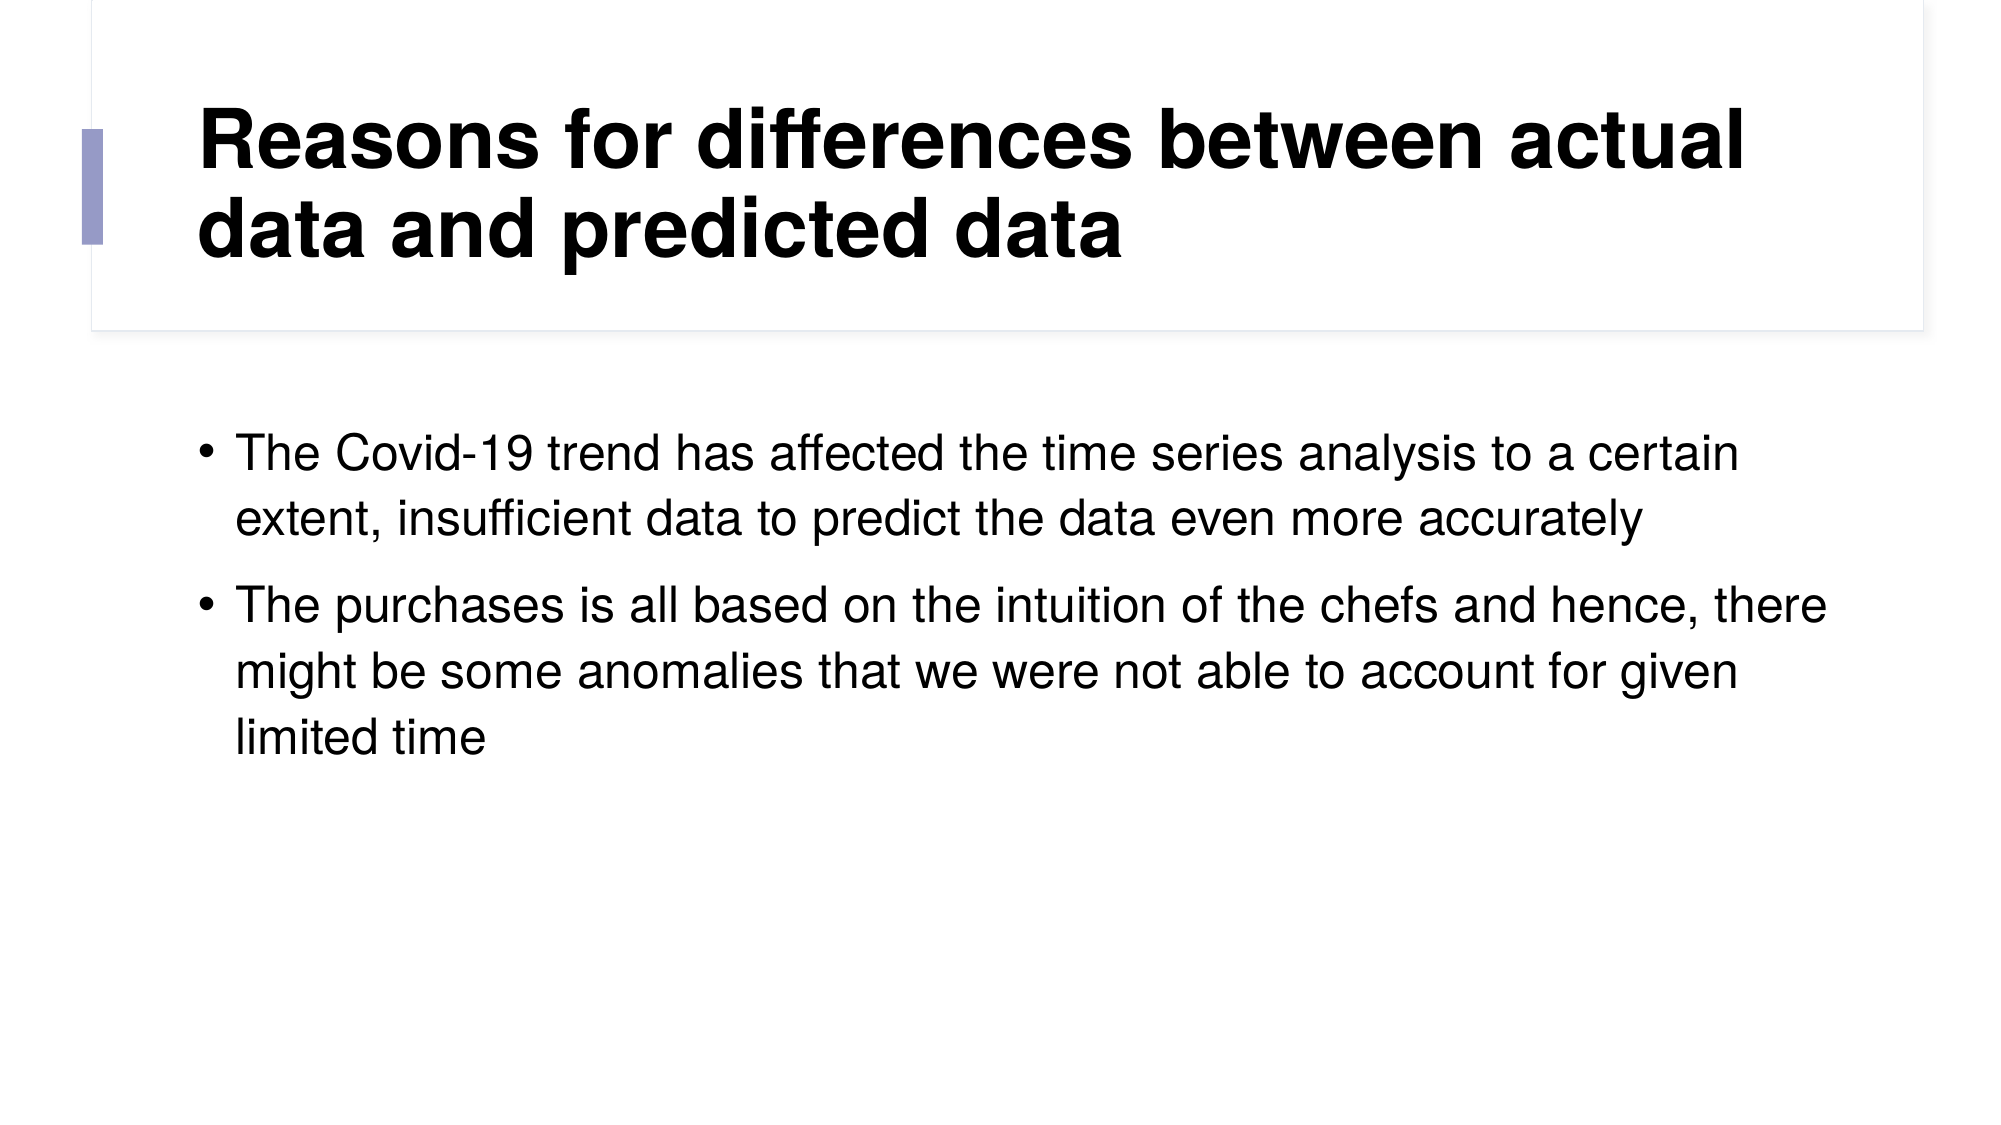

# Reasons for differences between actual data and predicted data
The Covid-19 trend has affected the time series analysis to a certain extent, insufficient data to predict the data even more accurately
The purchases is all based on the intuition of the chefs and hence, there might be some anomalies that we were not able to account for given limited time